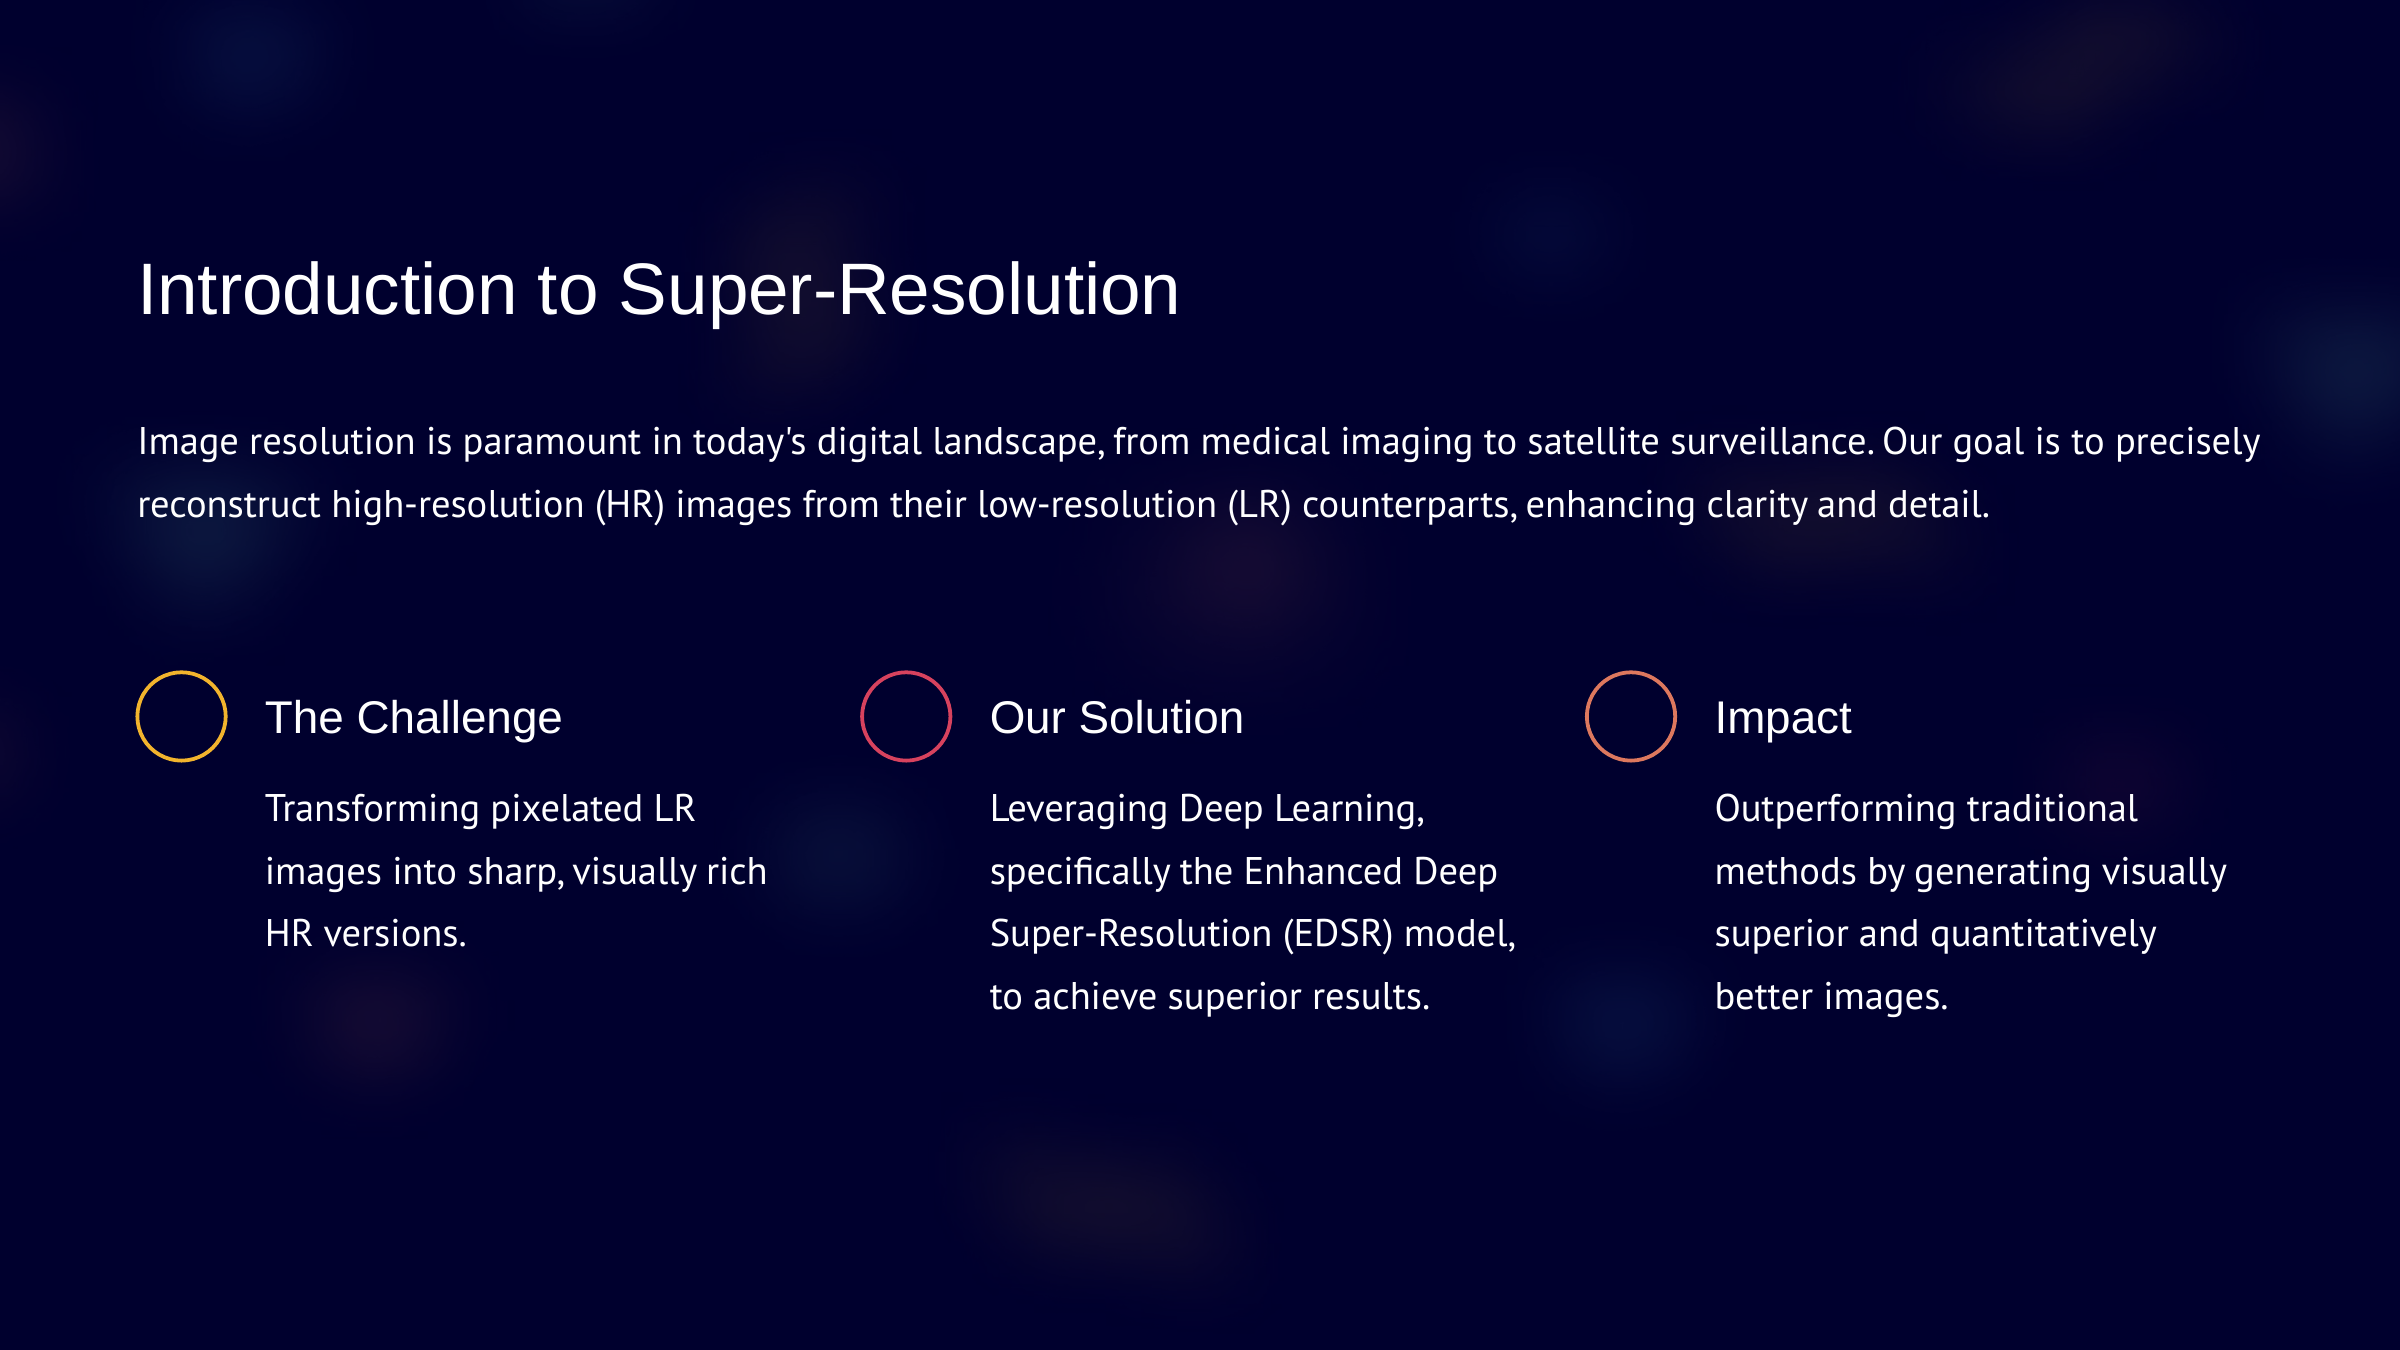

Introduction to Super-Resolution
Image resolution is paramount in today's digital landscape, from medical imaging to satellite surveillance. Our goal is to precisely reconstruct high-resolution (HR) images from their low-resolution (LR) counterparts, enhancing clarity and detail.

The Challenge
Our Solution
Impact
Transforming pixelated LR images into sharp, visually rich HR versions.
Leveraging Deep Learning, specifically the Enhanced Deep Super-Resolution (EDSR) model, to achieve superior results.
Outperforming traditional methods by generating visually superior and quantitatively better images.